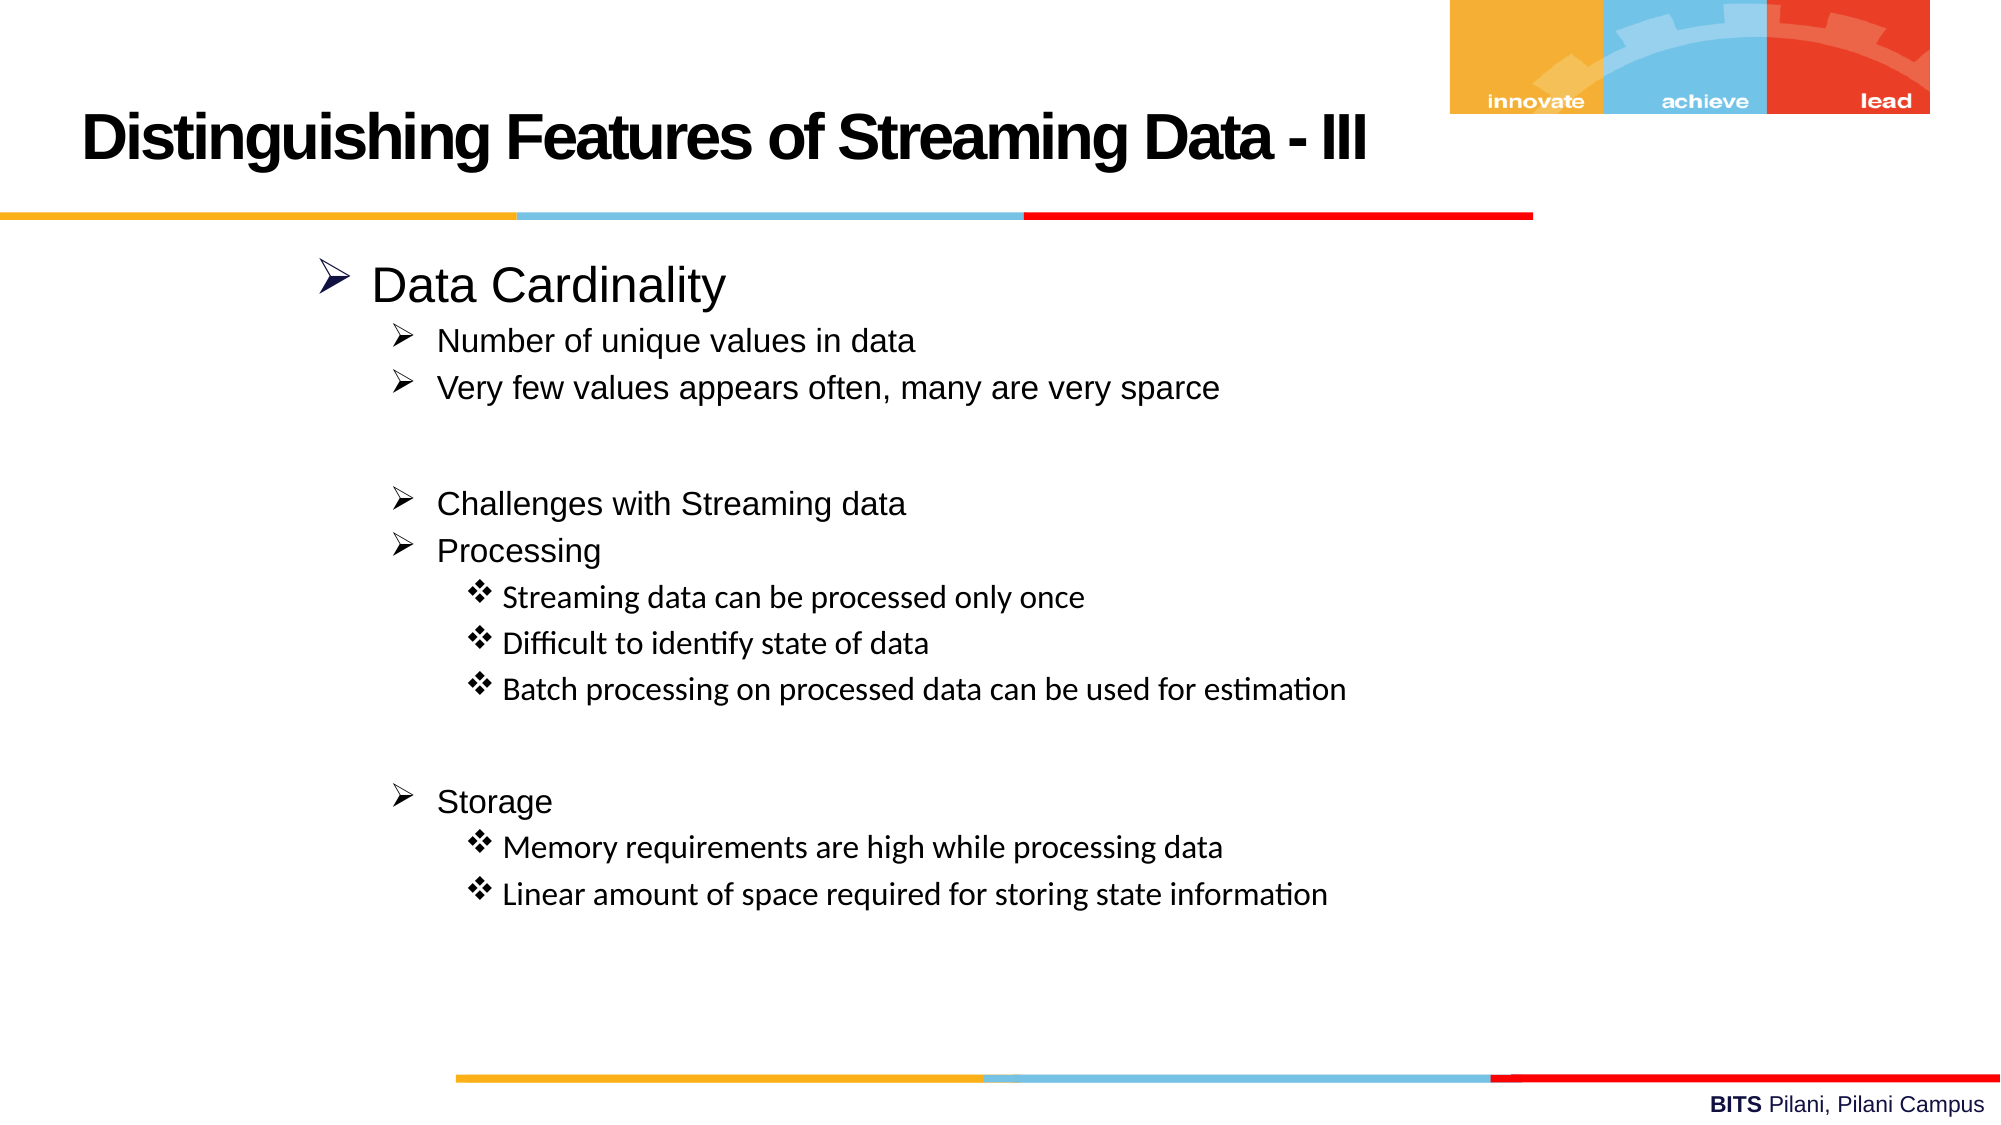

Distinguishing Features of Streaming Data - III

Data Cardinality
Number of unique values in data
Very few values appears often, many are very sparce

Challenges with Streaming data
Processing
Streaming data can be processed only once
Difficult to identify state of data
Batch processing on processed data can be used for estimation

Storage
Memory requirements are high while processing data
Linear amount of space required for storing state information